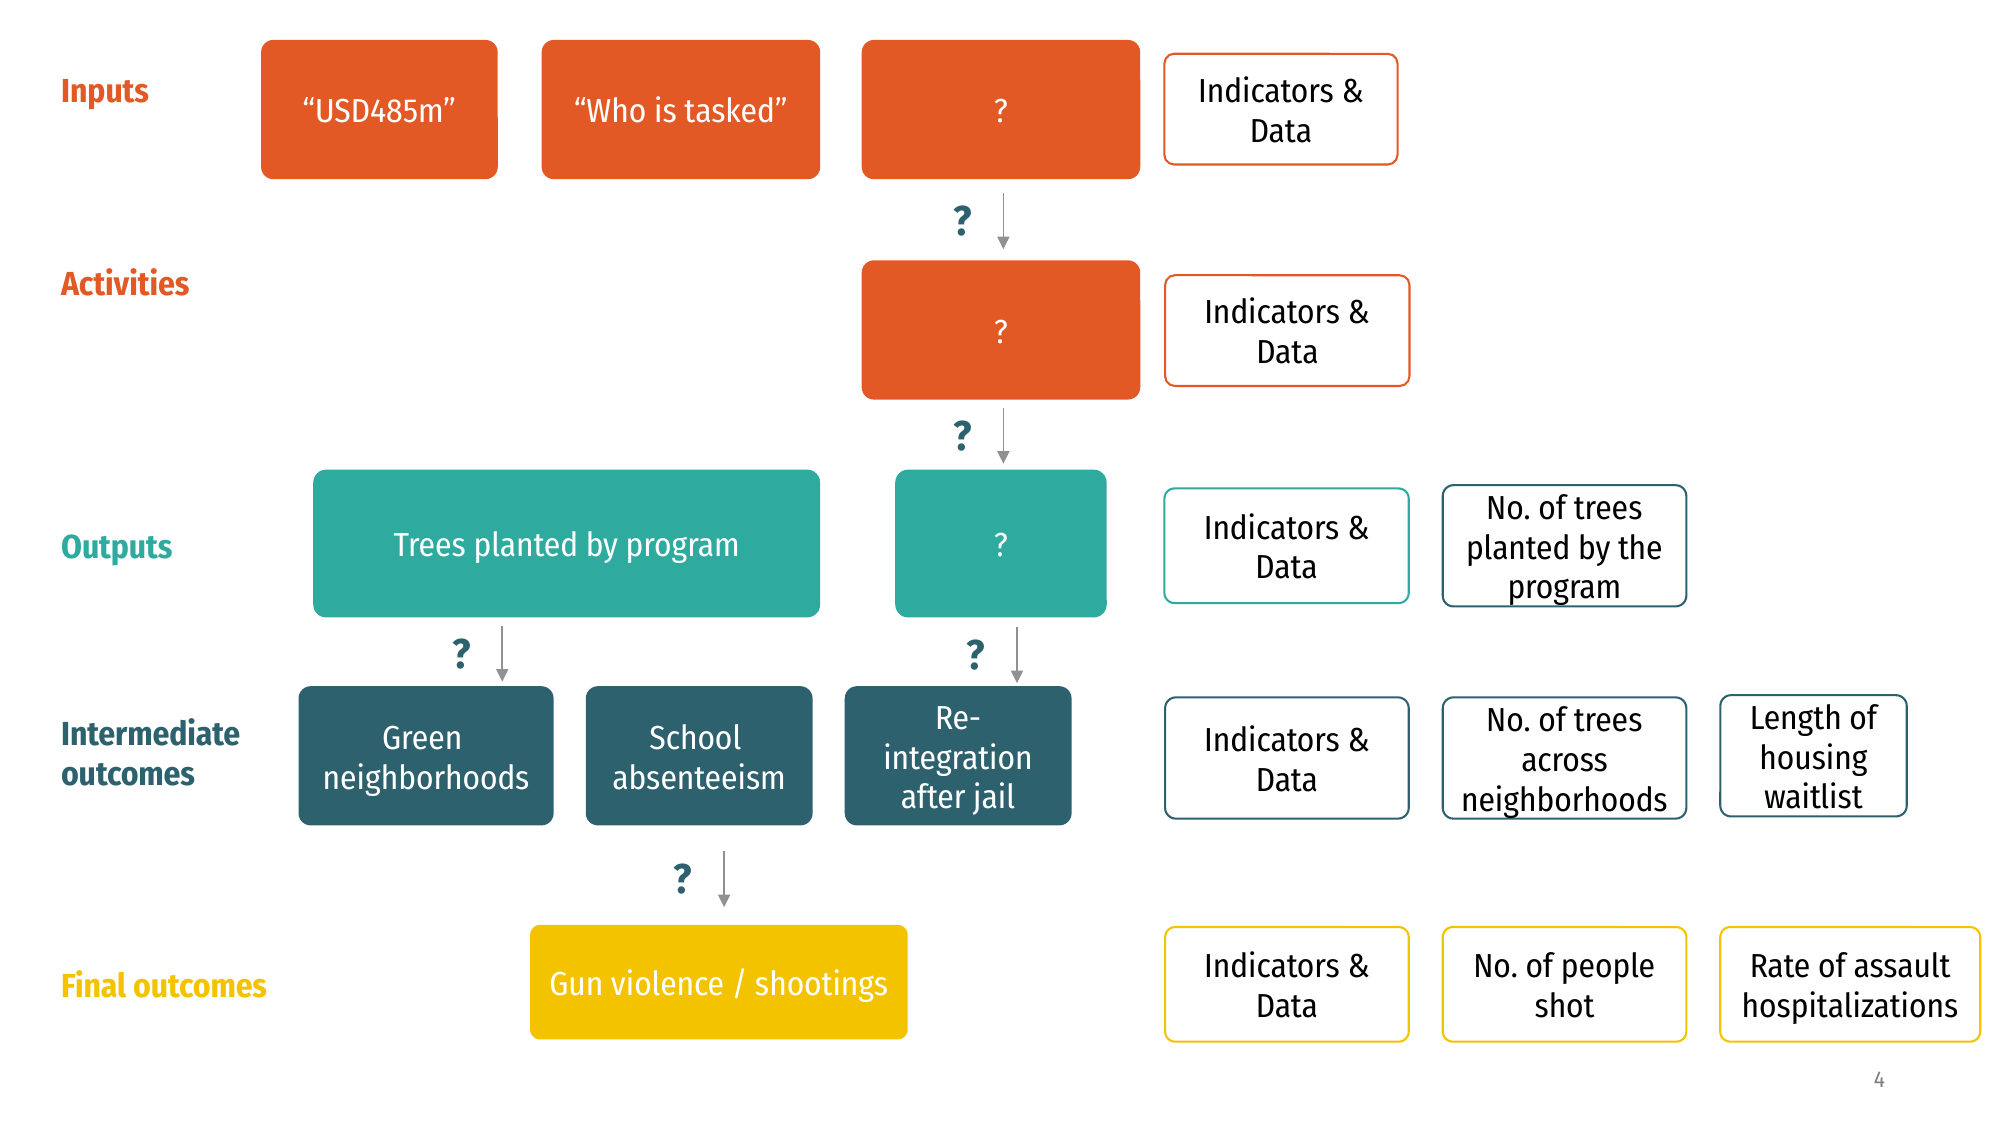

“USD485m”
“Who is tasked”
?
Indicators & Data
Inputs
?
Activities
?
Indicators & Data
?
Trees planted by program
?
No. of trees planted by the program
Indicators & Data
Outputs
?
?
Green
neighborhoods
School
absenteeism
Re-integration after jail
Length of housing waitlist
Indicators & Data
No. of trees across neighborhoods
Intermediate outcomes
?
Gun violence / shootings
Indicators & Data
No. of people shot
Rate of assault hospitalizations
Final outcomes
4